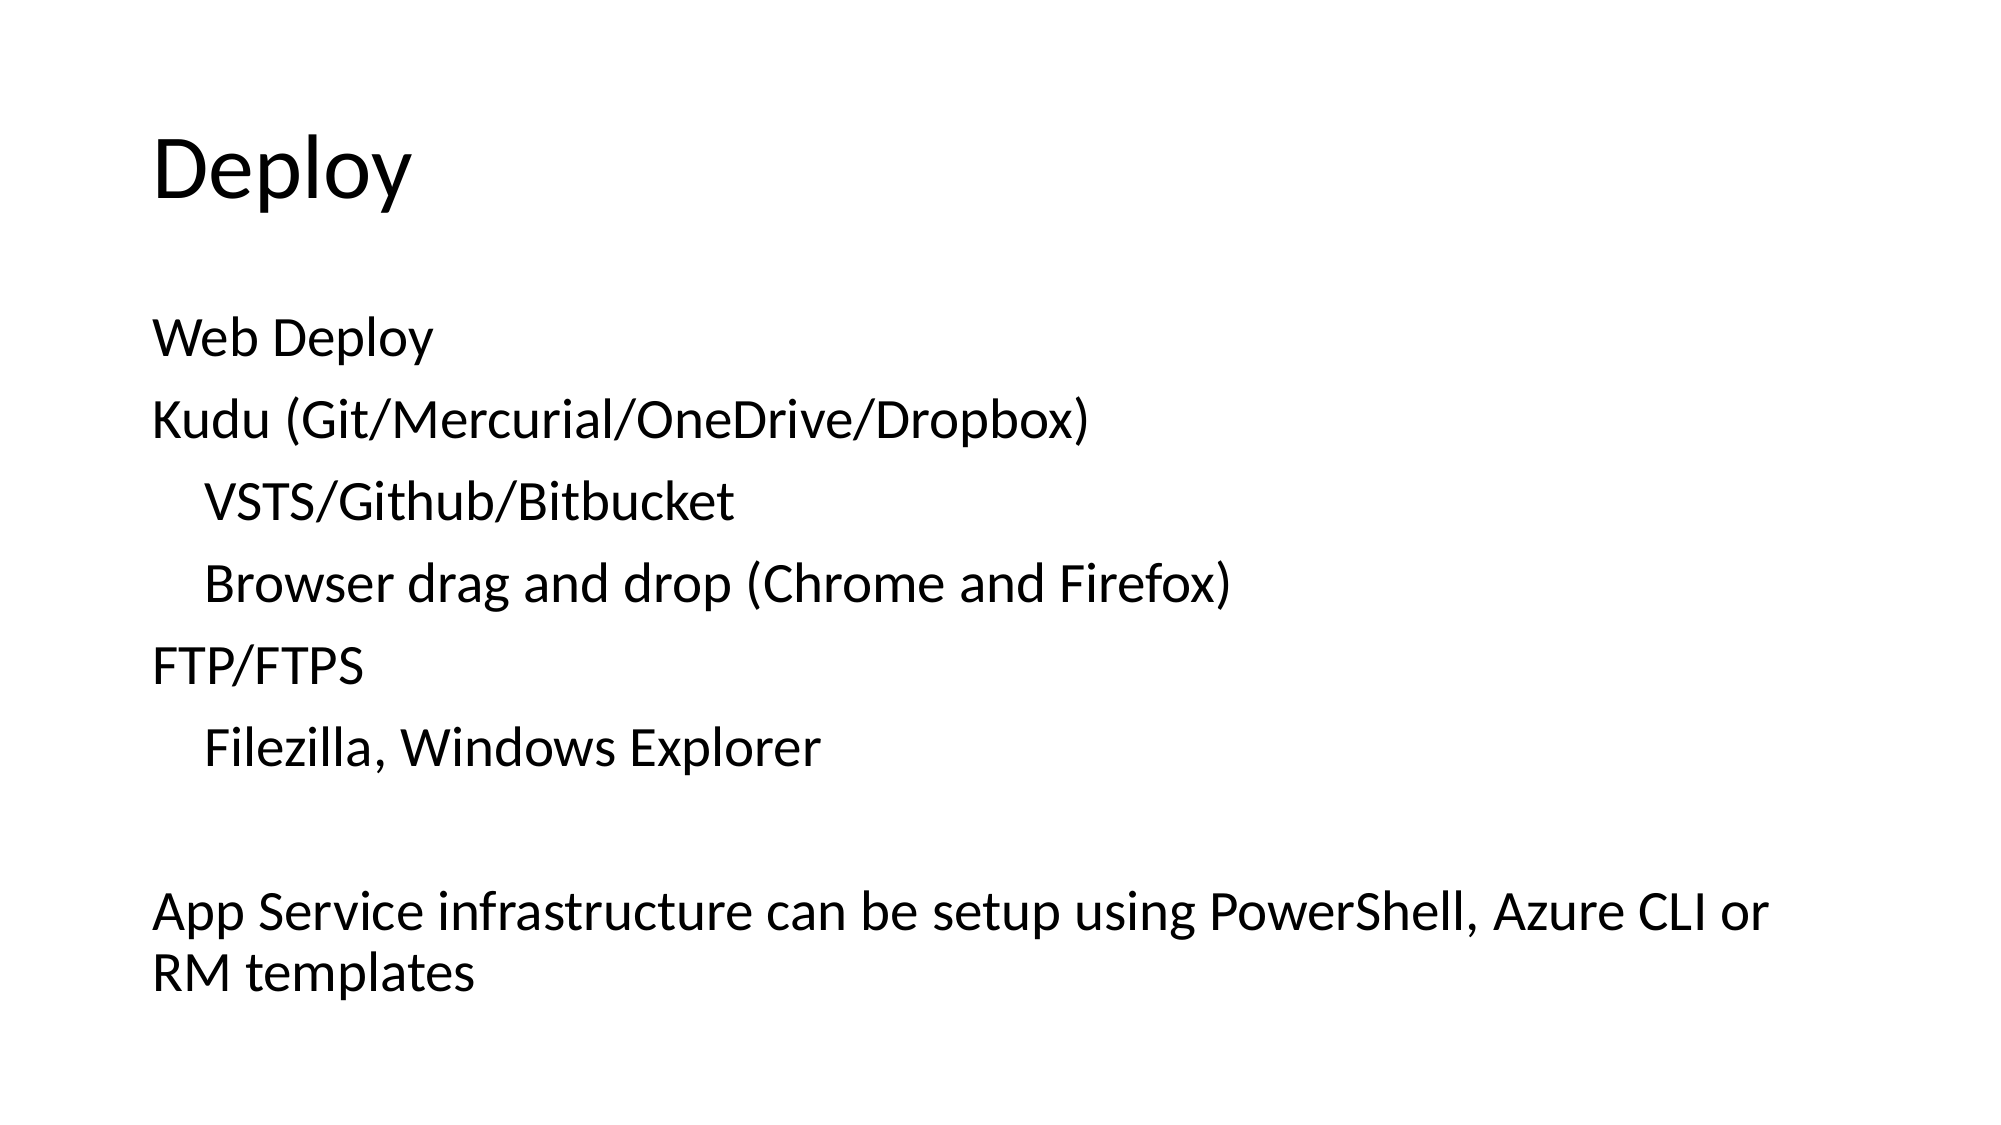

# Deploy
Web Deploy
Kudu (Git/Mercurial/OneDrive/Dropbox)
    VSTS/Github/Bitbucket
    Browser drag and drop (Chrome and Firefox)
FTP/FTPS
    Filezilla, Windows Explorer

App Service infrastructure can be setup using PowerShell, Azure CLI or RM templates